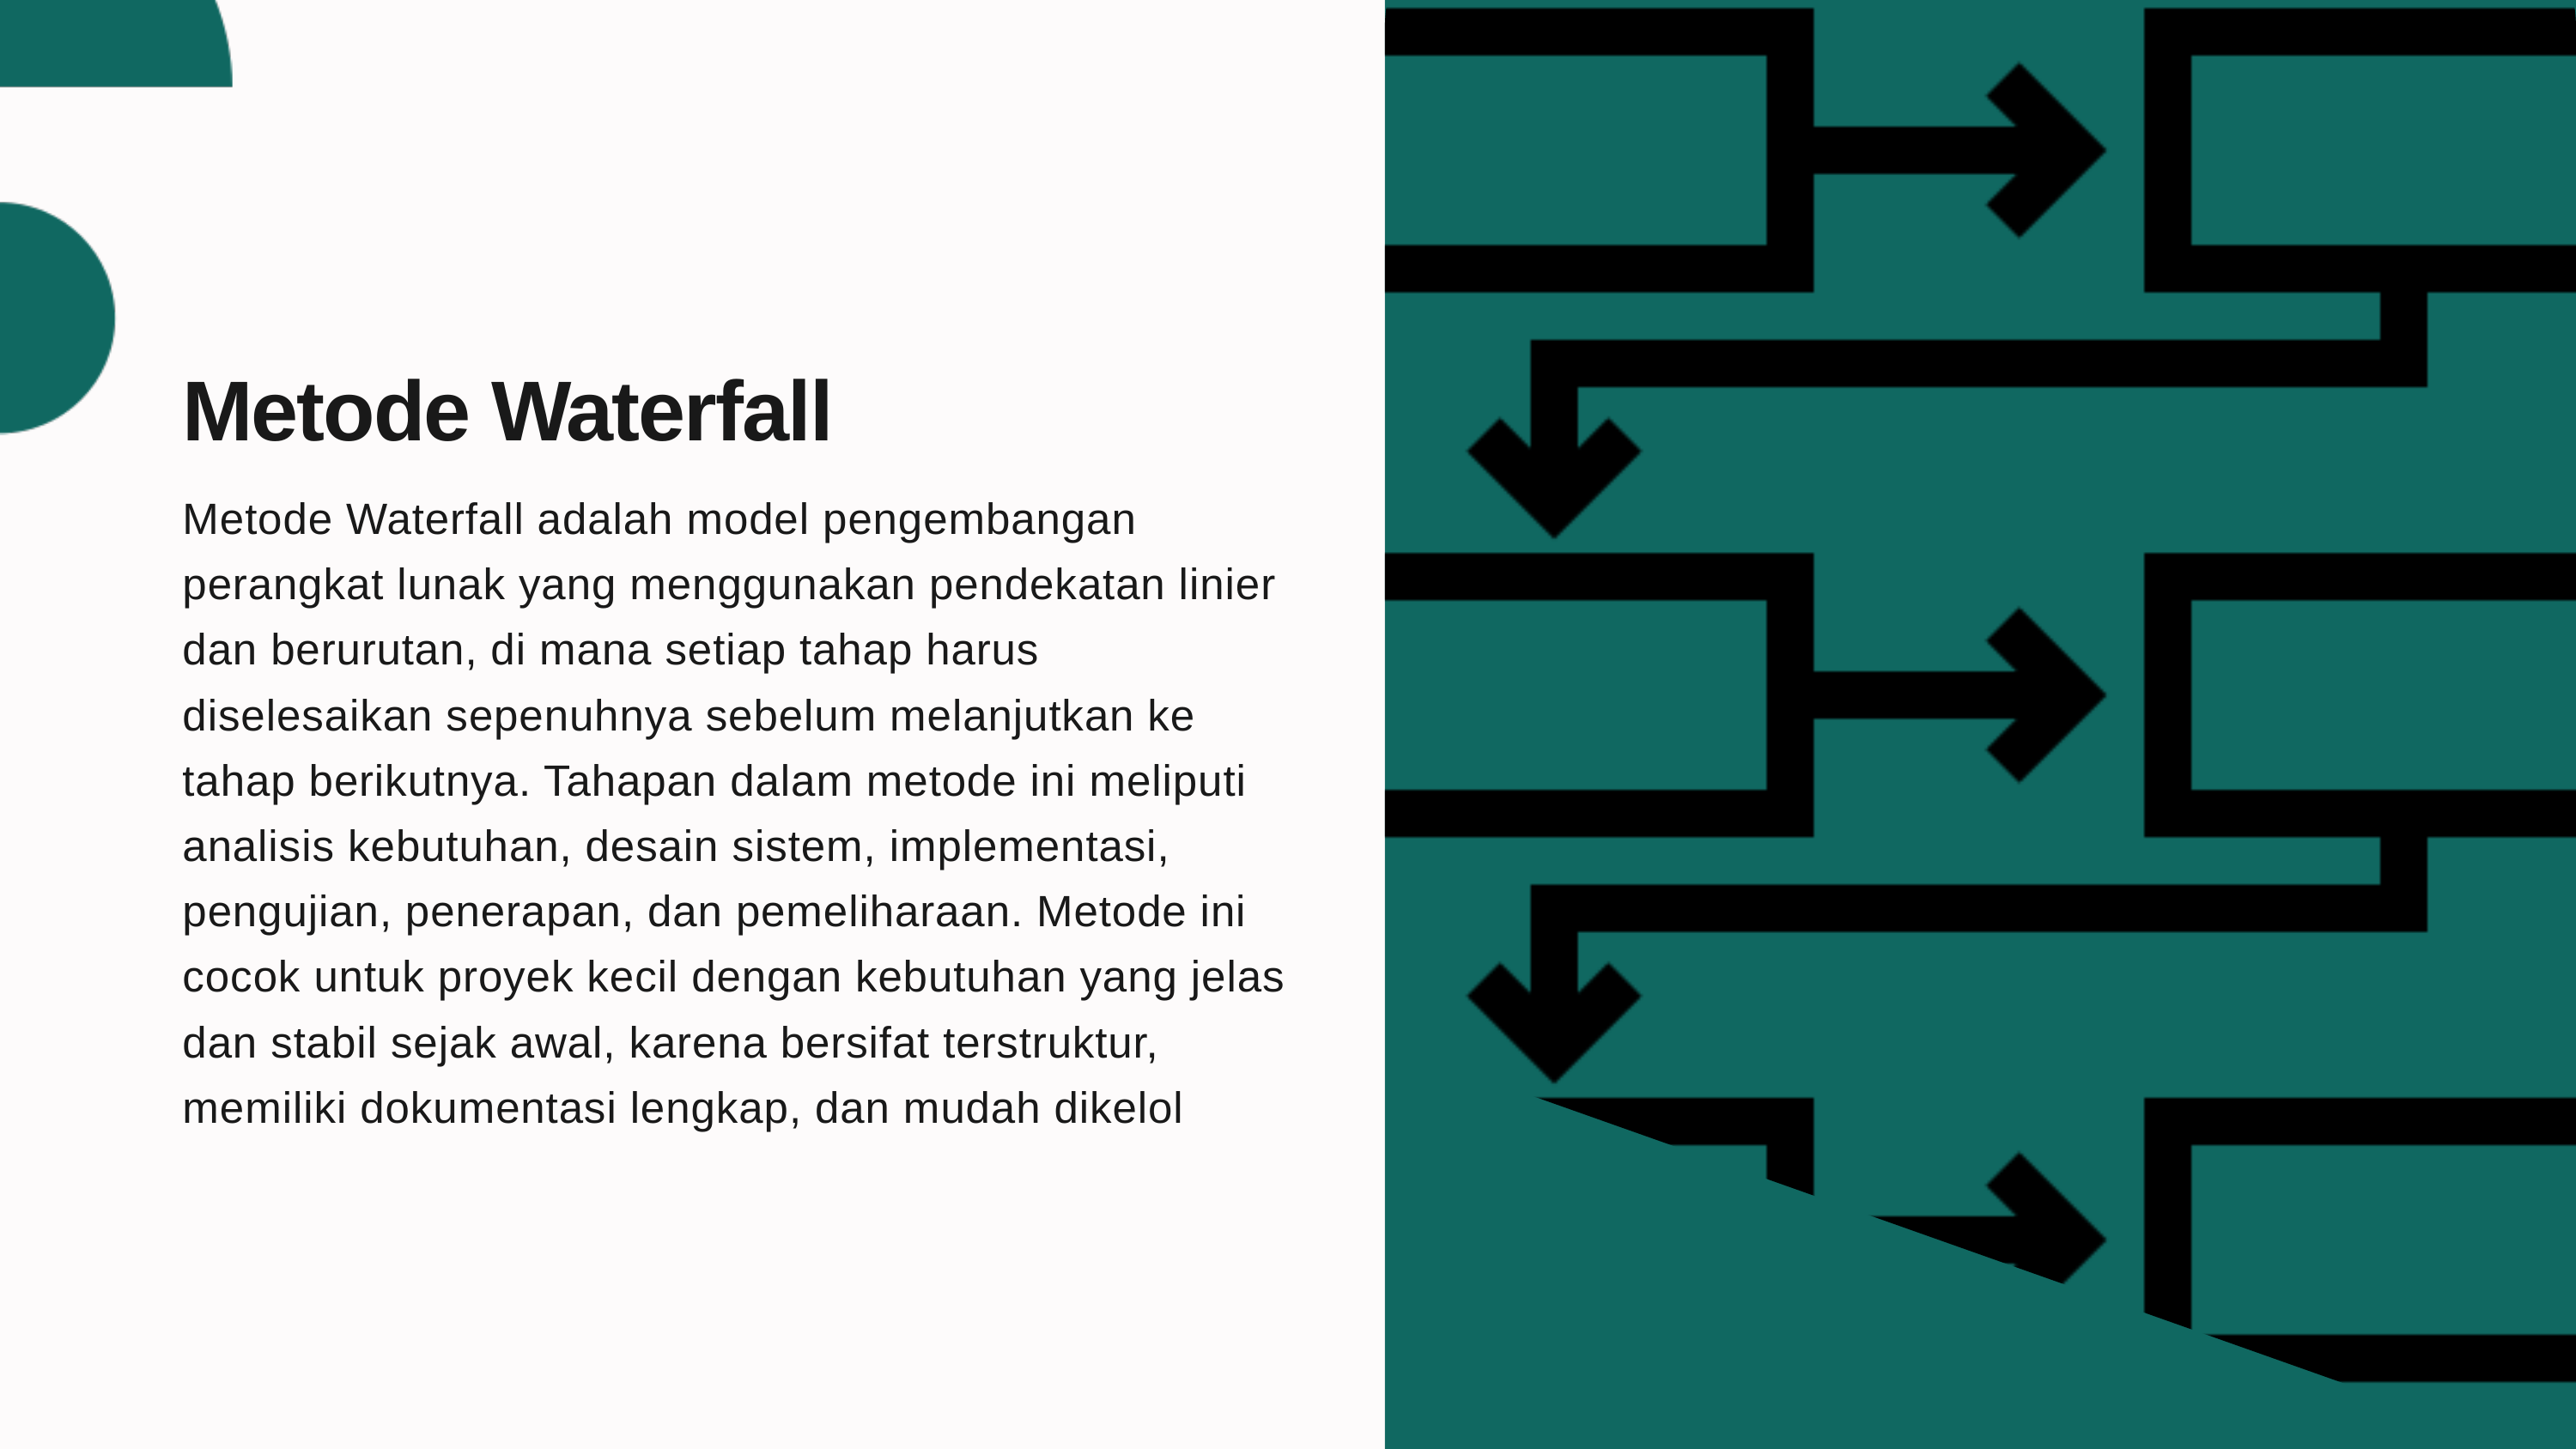

Metode Waterfall
Metode Waterfall adalah model pengembangan perangkat lunak yang menggunakan pendekatan linier dan berurutan, di mana setiap tahap harus diselesaikan sepenuhnya sebelum melanjutkan ke tahap berikutnya. Tahapan dalam metode ini meliputi analisis kebutuhan, desain sistem, implementasi, pengujian, penerapan, dan pemeliharaan. Metode ini cocok untuk proyek kecil dengan kebutuhan yang jelas dan stabil sejak awal, karena bersifat terstruktur, memiliki dokumentasi lengkap, dan mudah dikelol